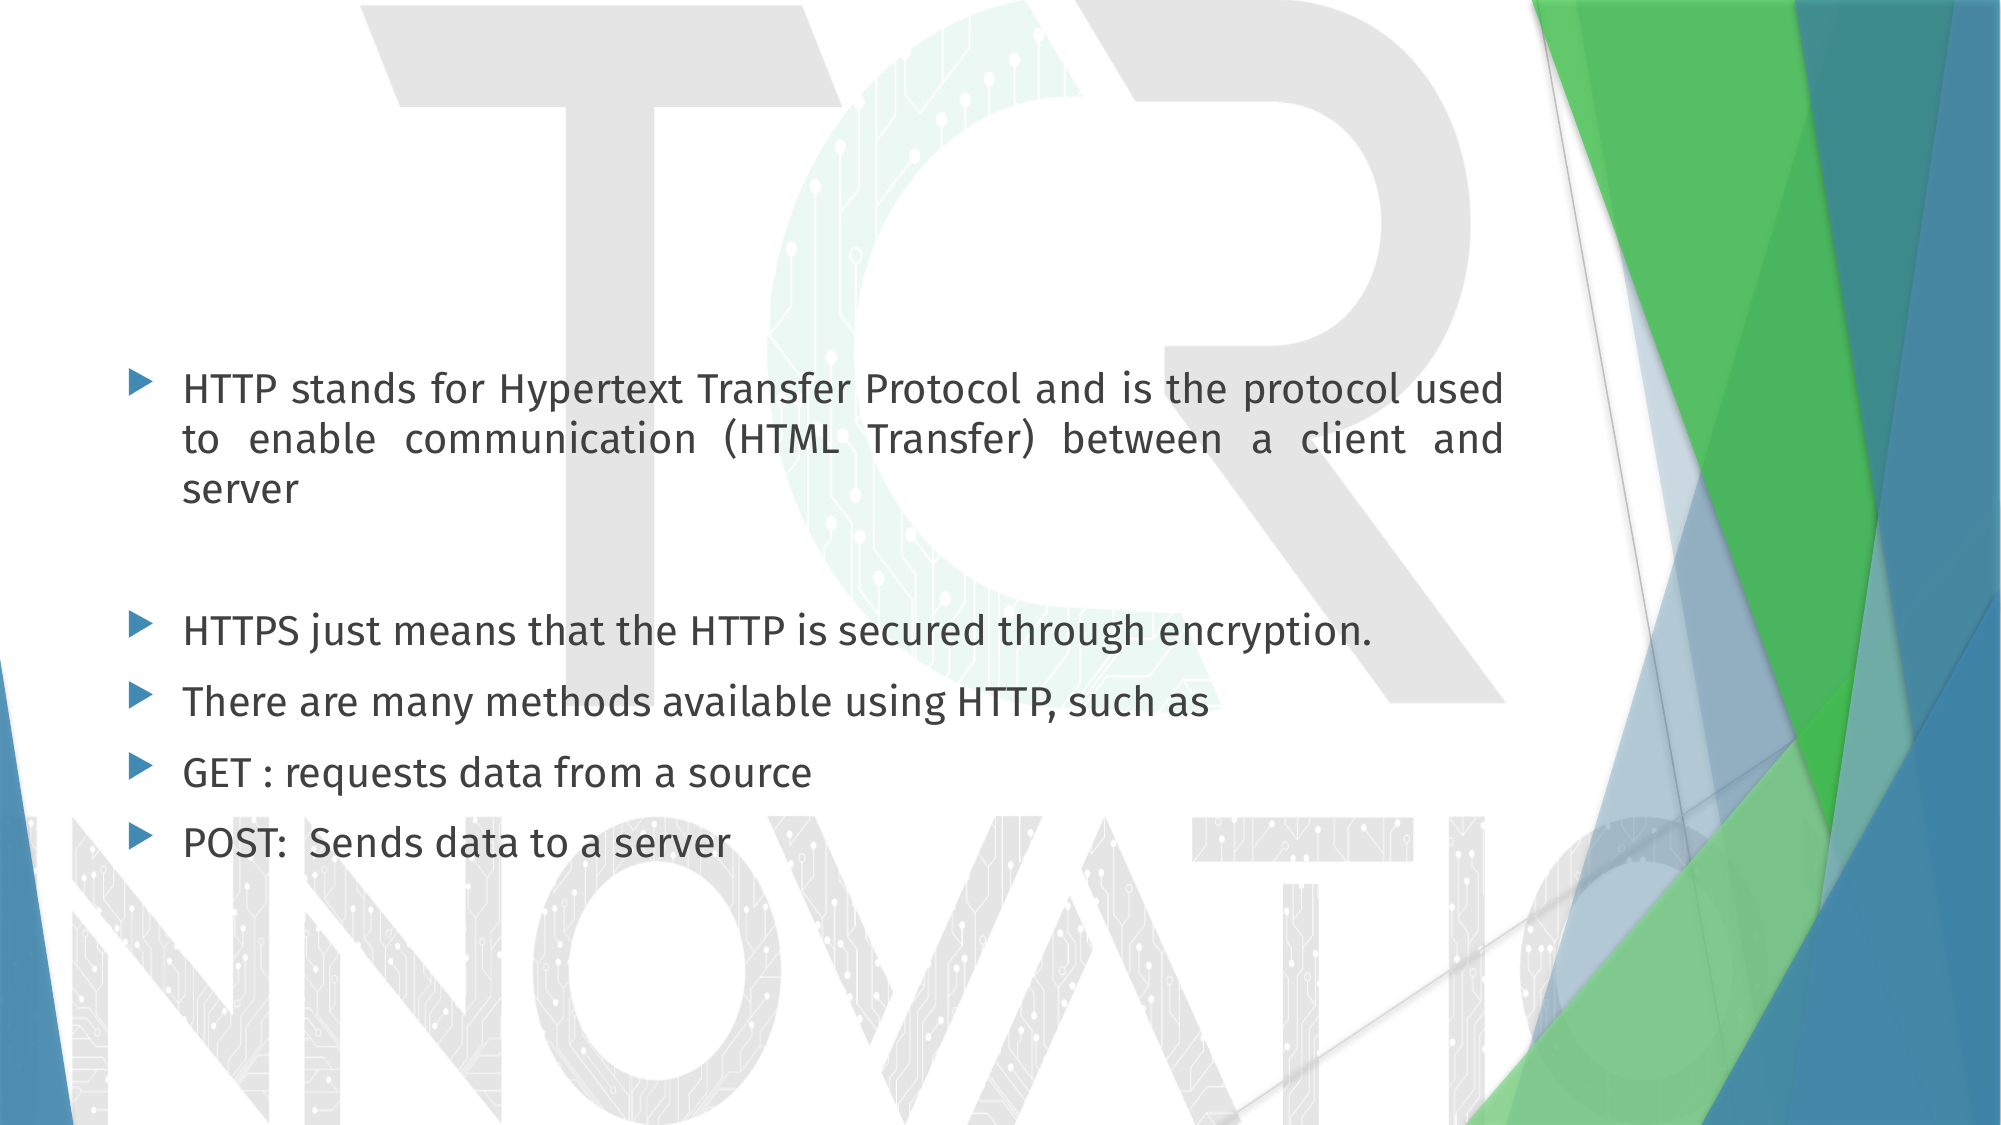

#
HTTP stands for Hypertext Transfer Protocol and is the protocol used to enable communication (HTML Transfer) between a client and server

HTTPS just means that the HTTP is secured through encryption.
There are many methods available using HTTP, such as
GET : requests data from a source
POST:  Sends data to a server